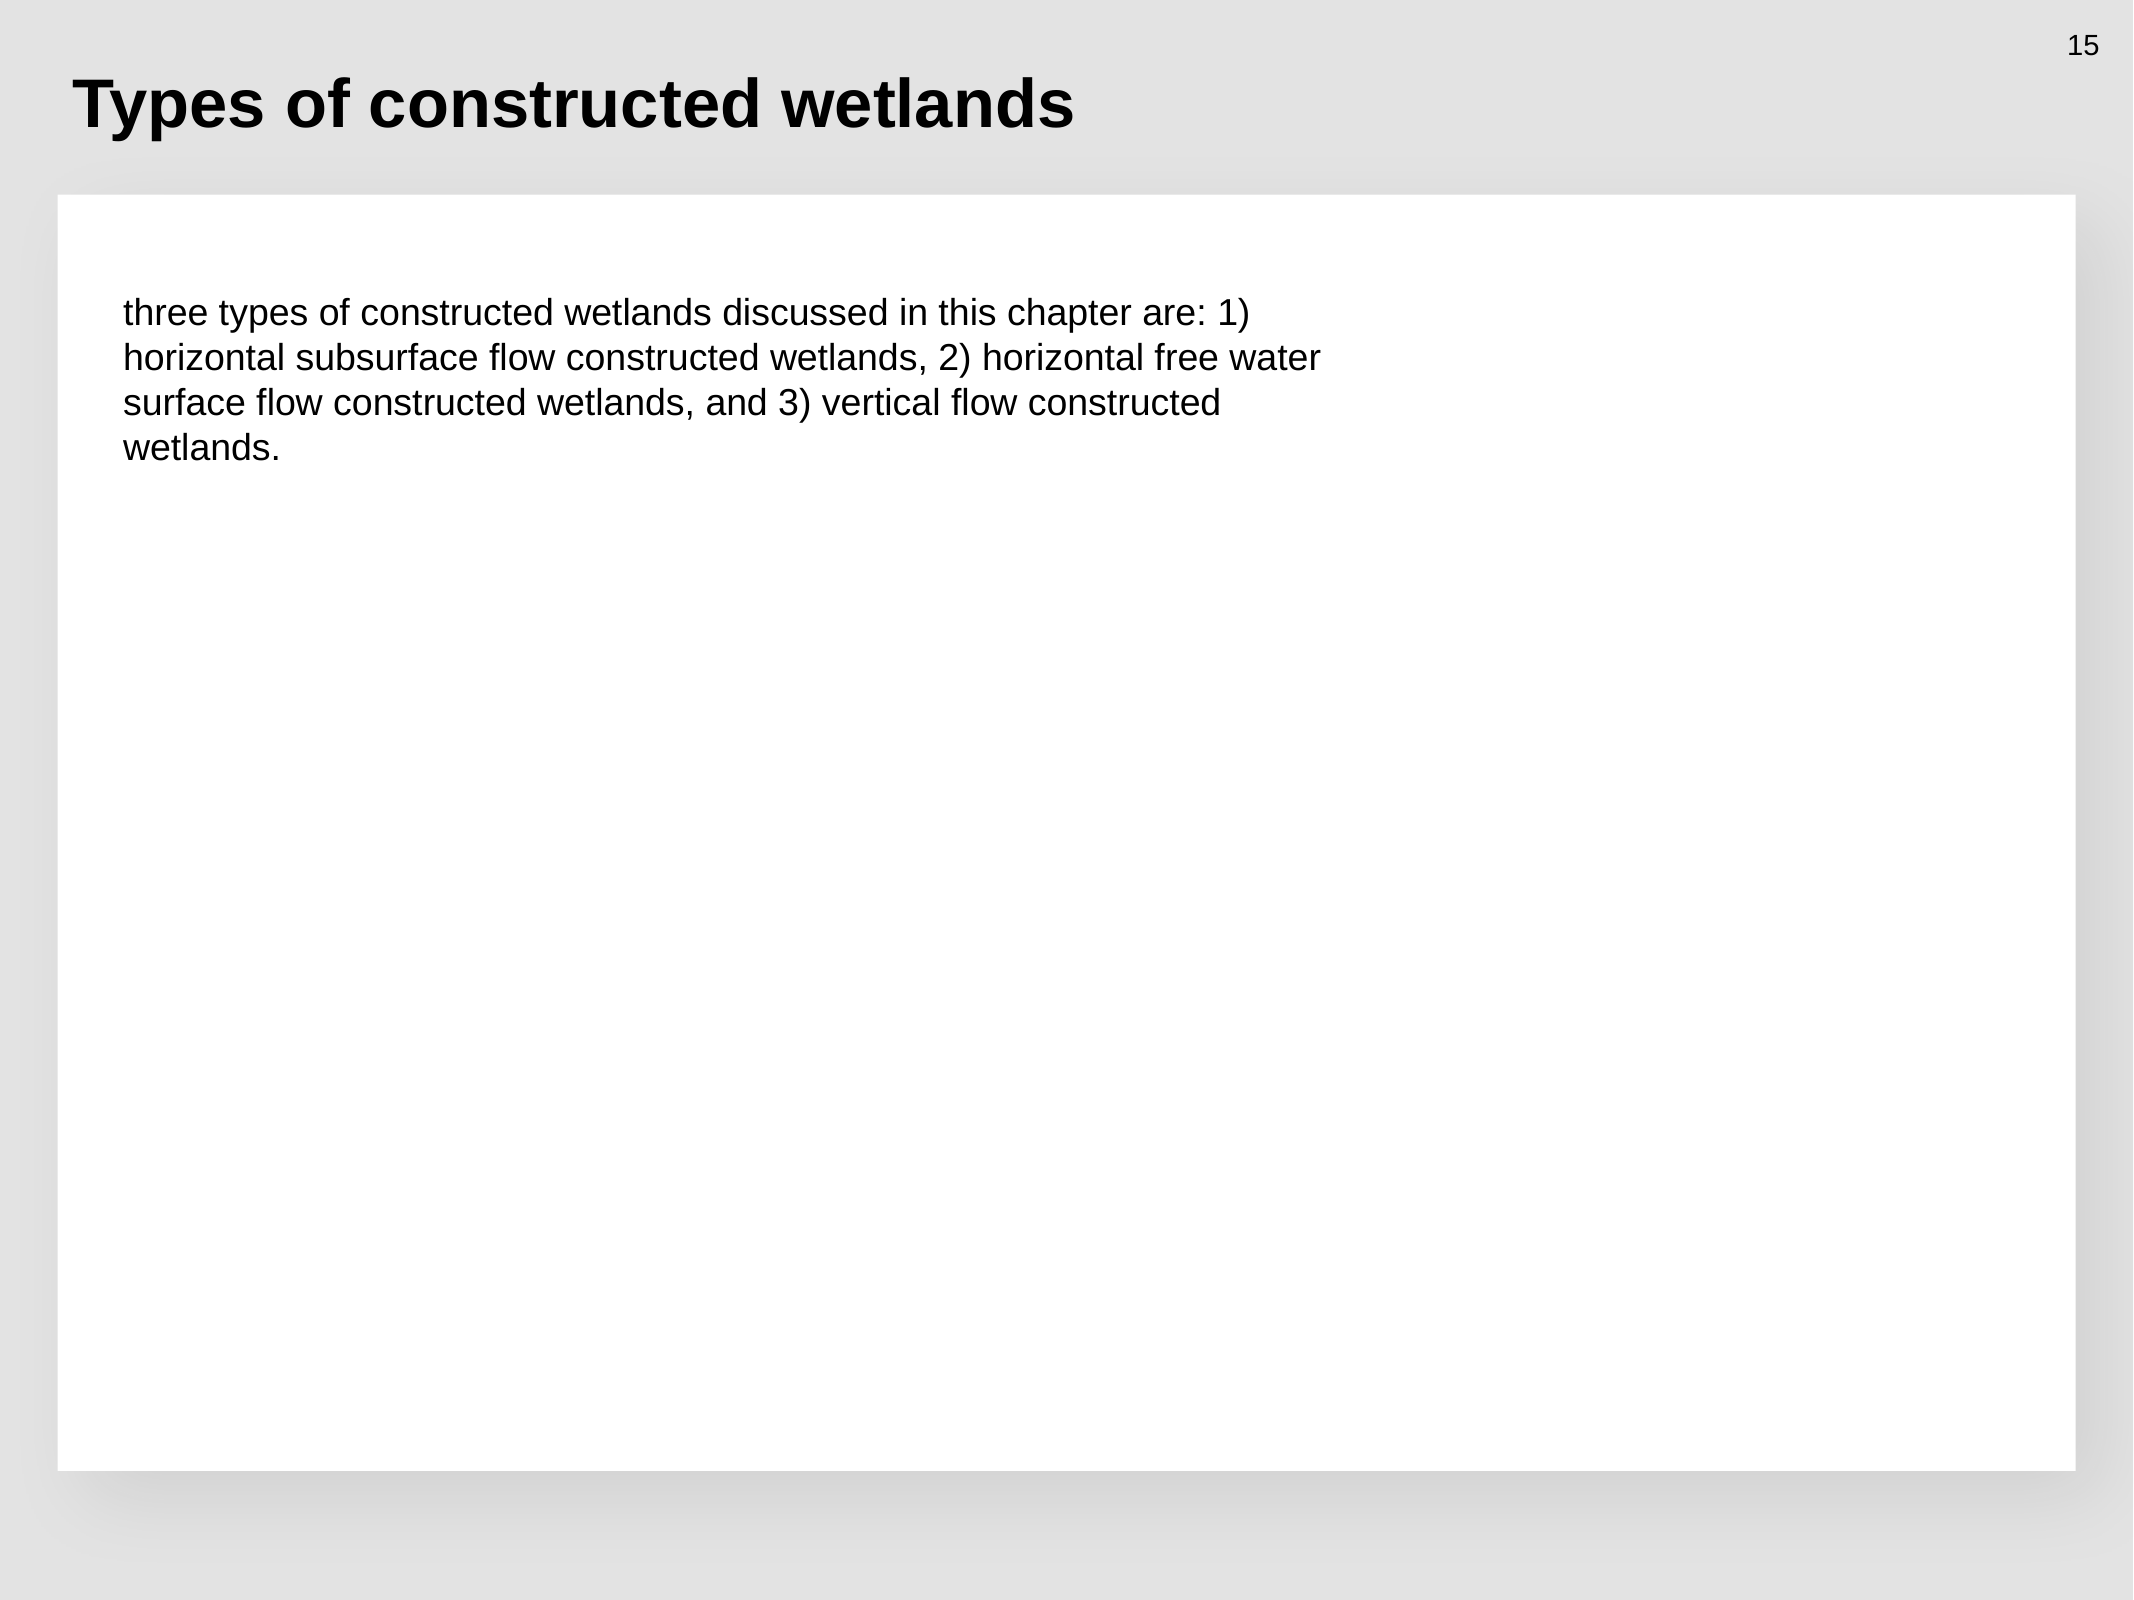

15
# Types of constructed wetlands
three types of constructed wetlands discussed in this chapter are: 1) horizontal subsurface flow constructed wetlands, 2) horizontal free water surface flow constructed wetlands, and 3) vertical flow constructed wetlands.